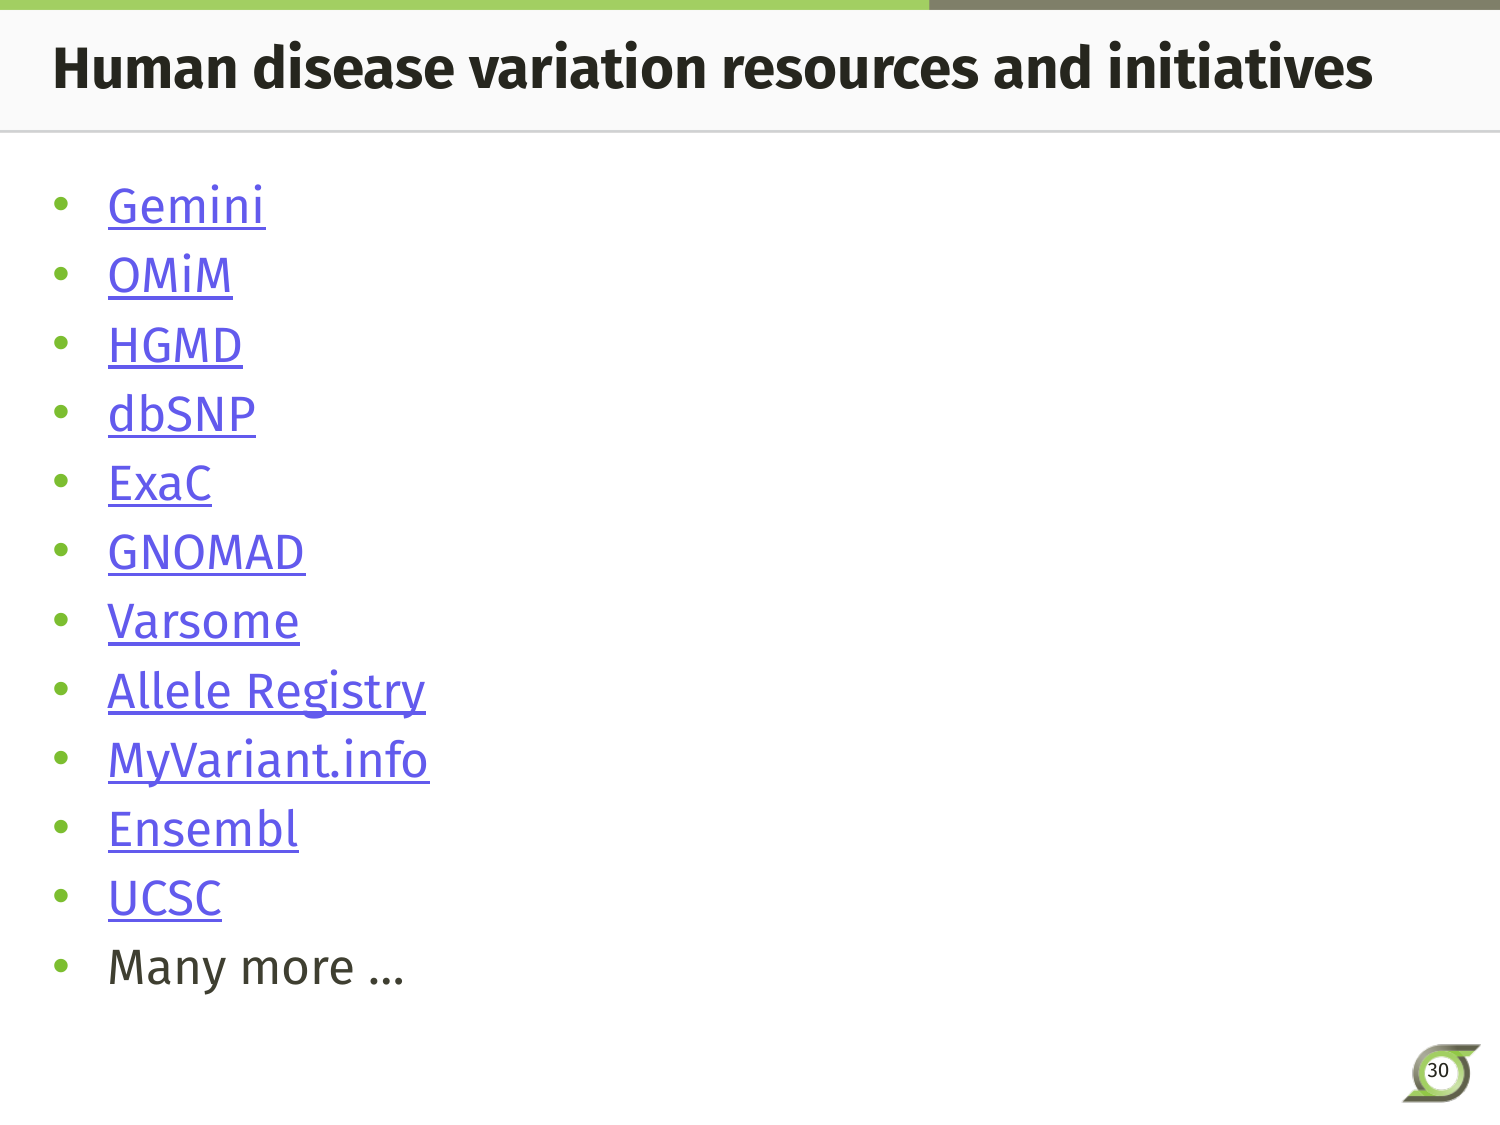

# Human disease variation resources and initiatives
Gemini
OMiM
HGMD
dbSNP
ExaC
GNOMAD
Varsome
Allele Registry
MyVariant.info
Ensembl
UCSC
Many more …